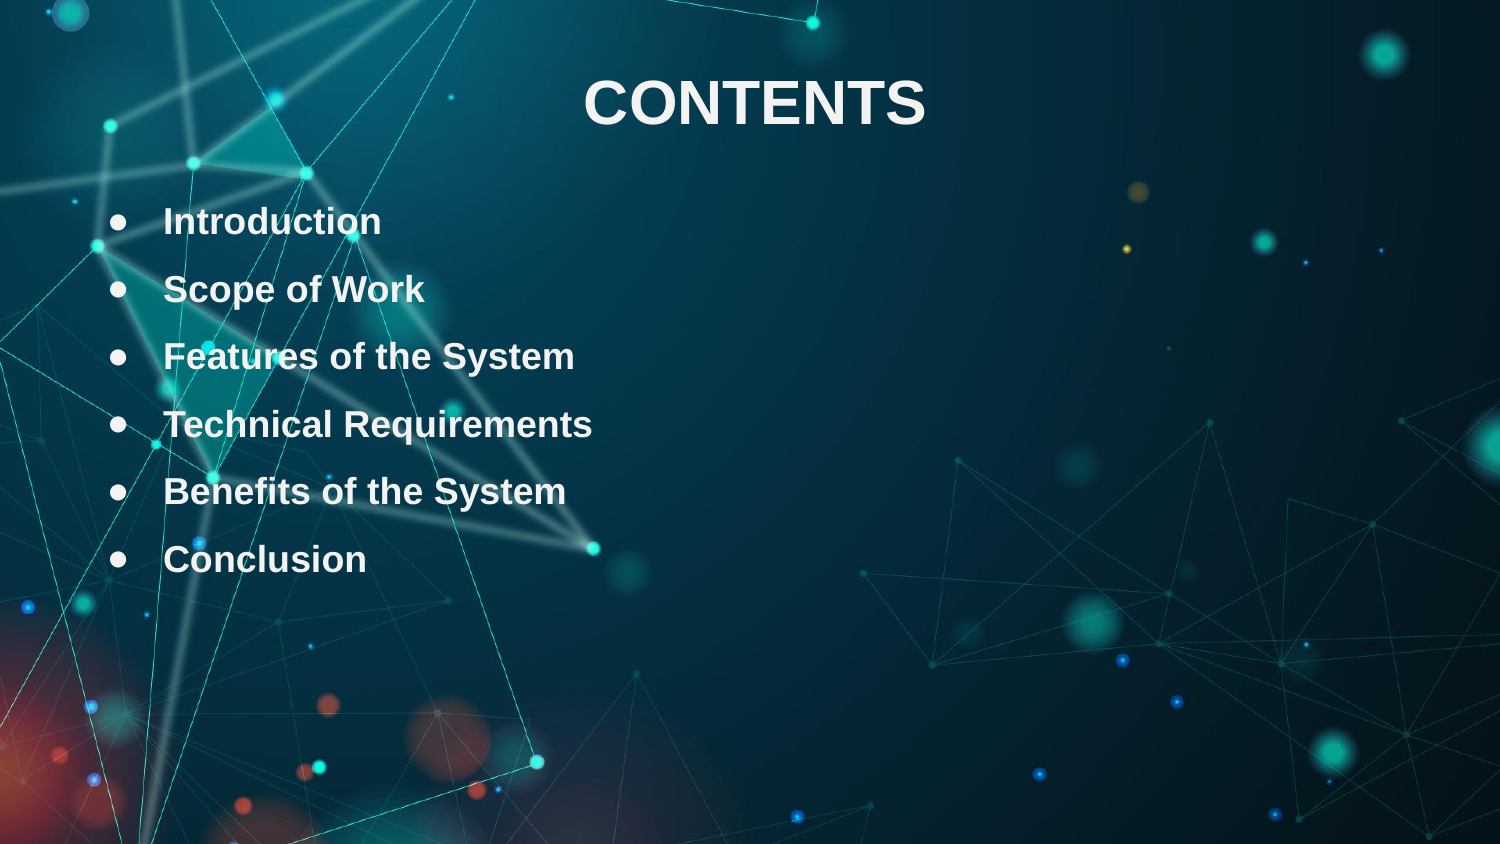

# CONTENTS
Introduction
Scope of Work
Features of the System
Technical Requirements
Benefits of the System
Conclusion